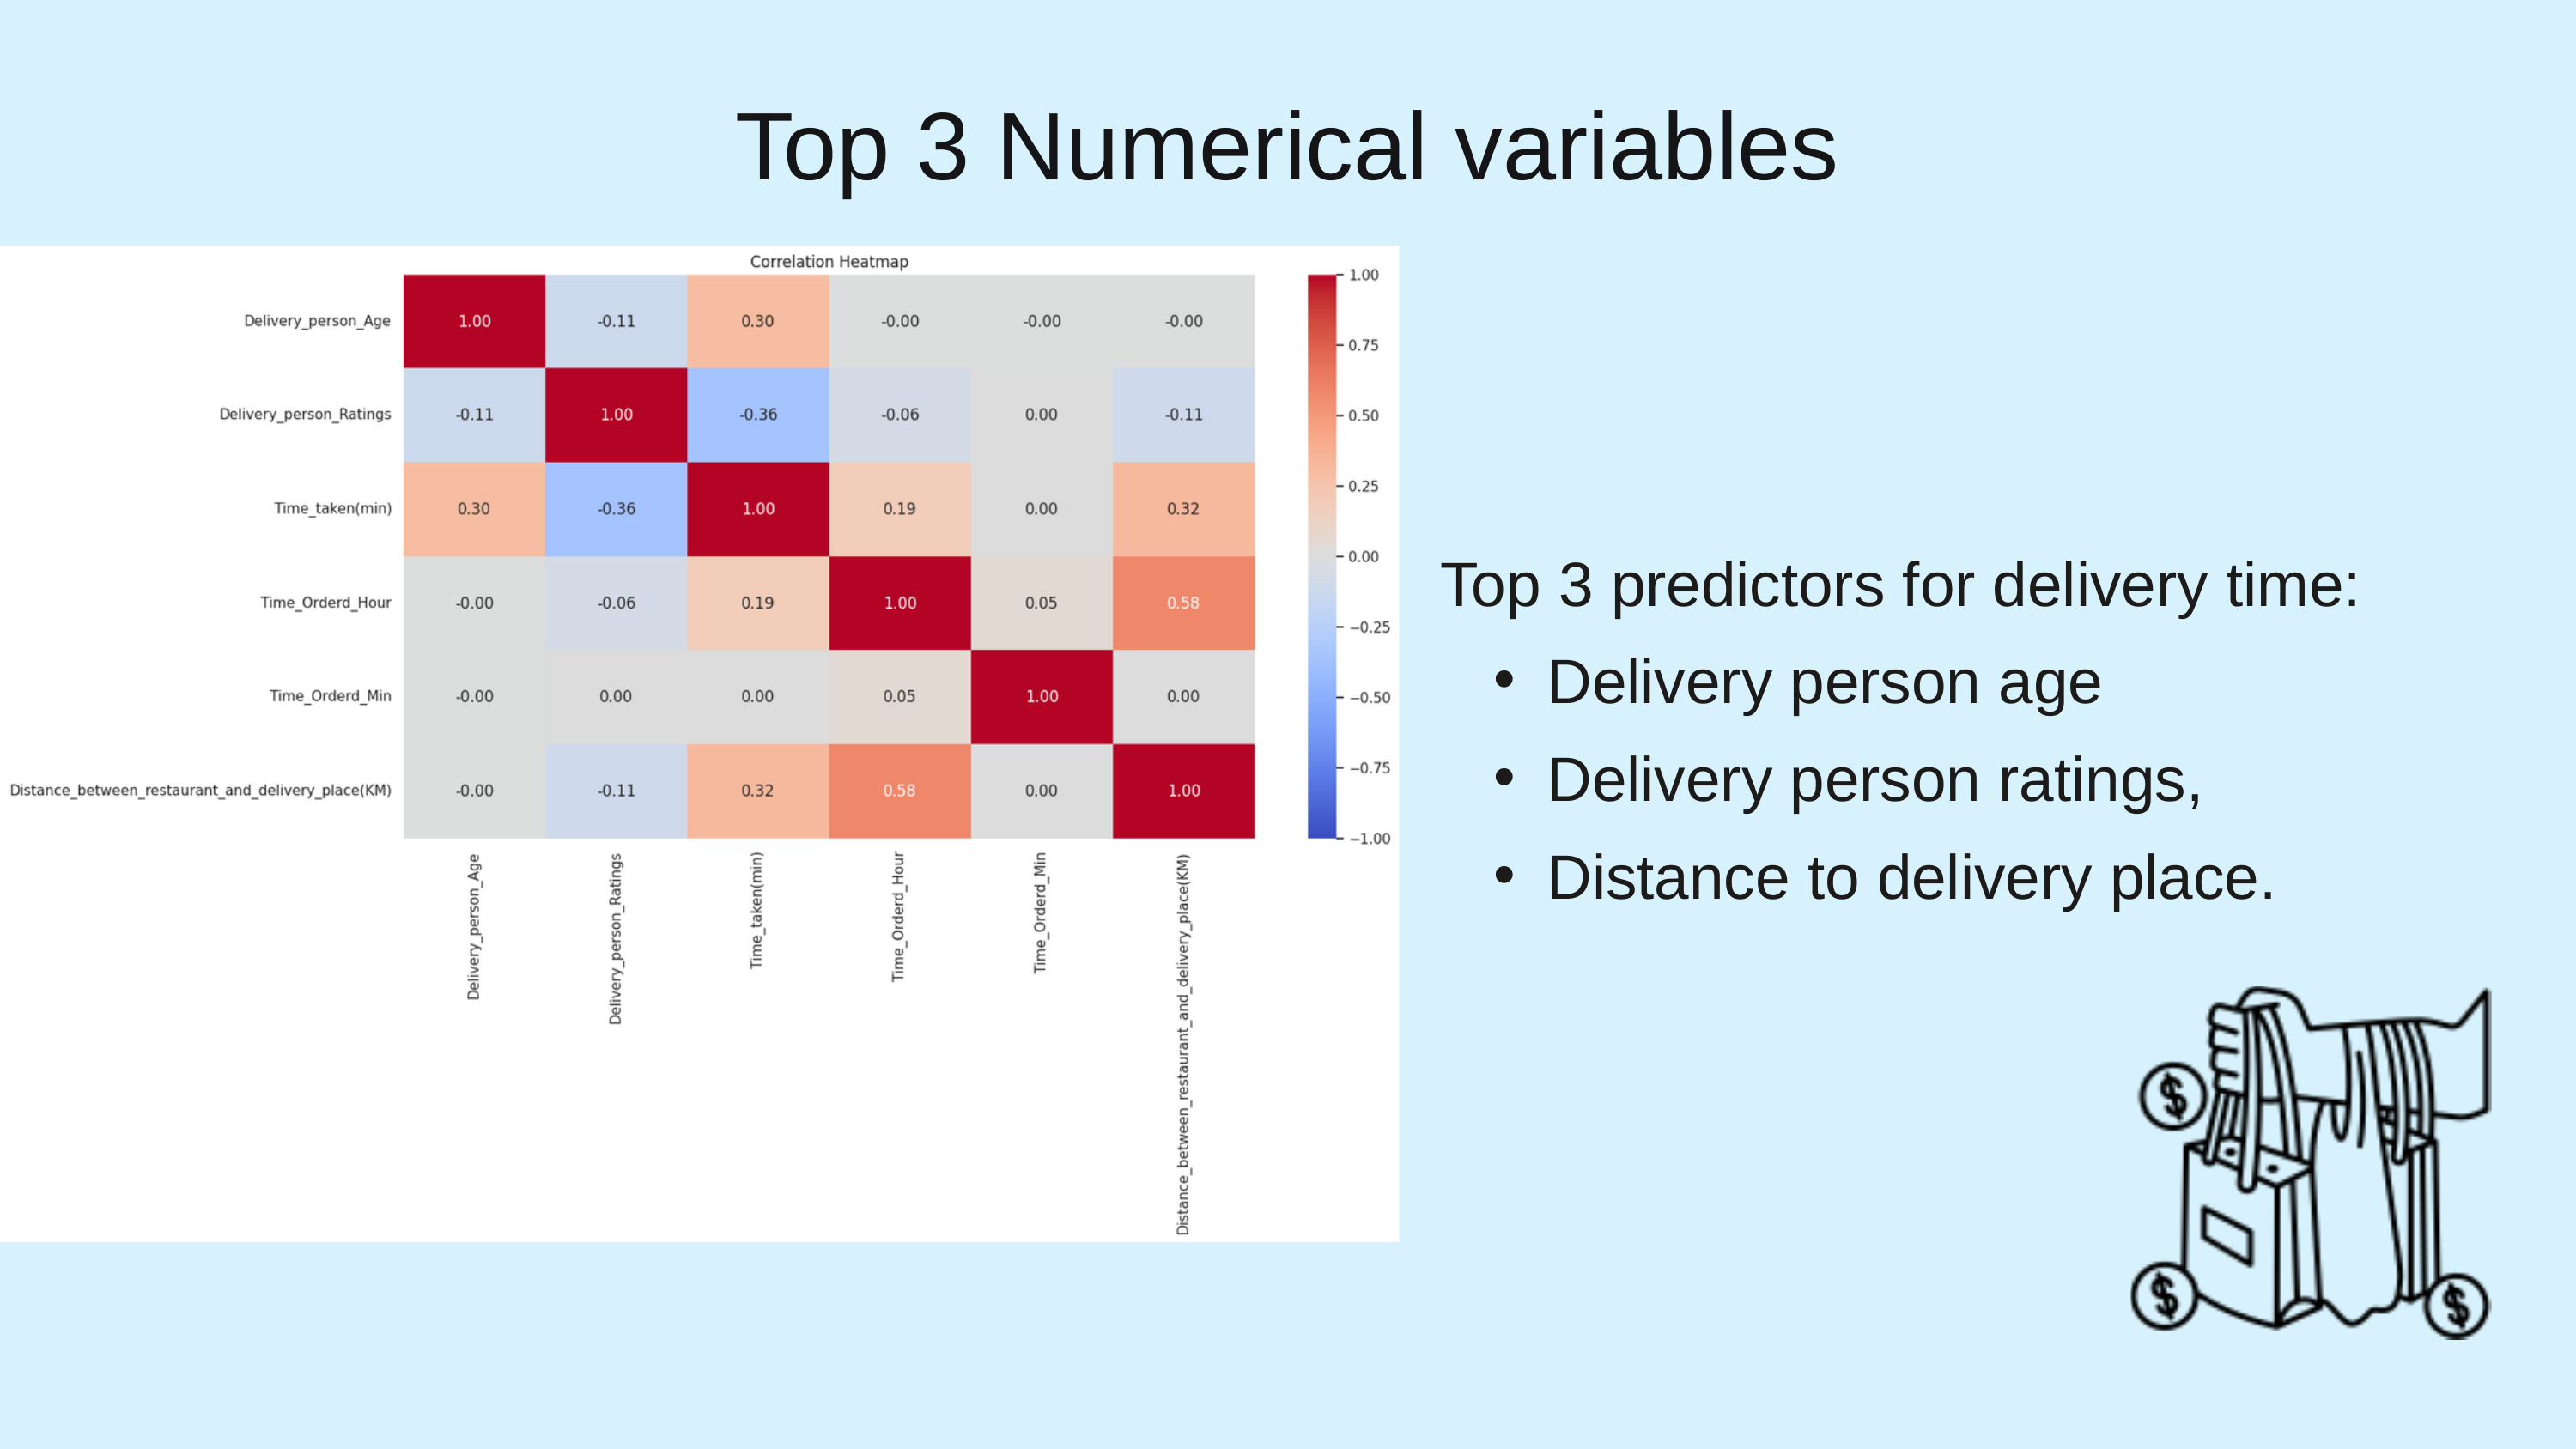

Top 3 Numerical variables

Top 3 predictors for delivery time:
Delivery person age
Delivery person ratings,
Distance to delivery place.